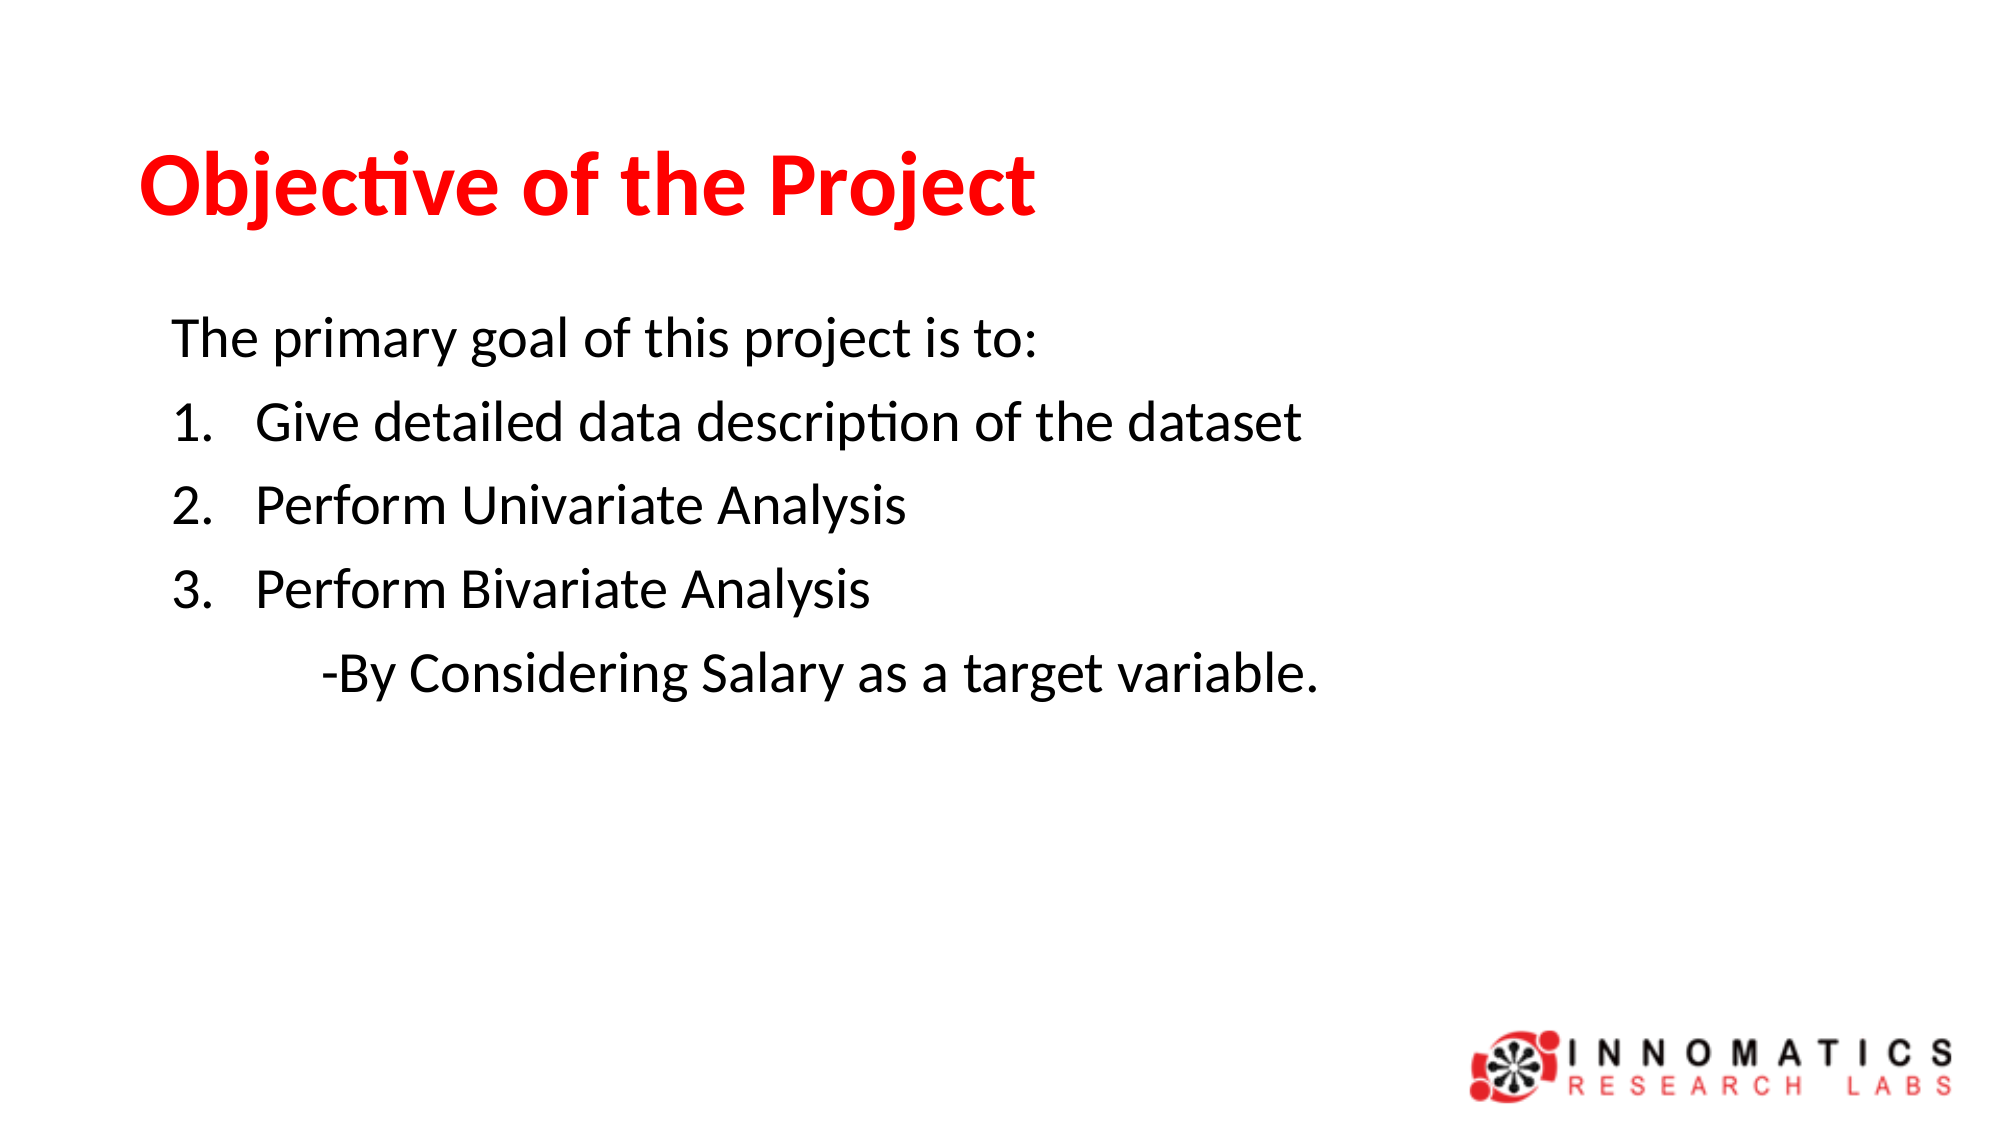

# Objective of the Project
The primary goal of this project is to:
Give detailed data description of the dataset
Perform Univariate Analysis
Perform Bivariate Analysis
	-By Considering Salary as a target variable.